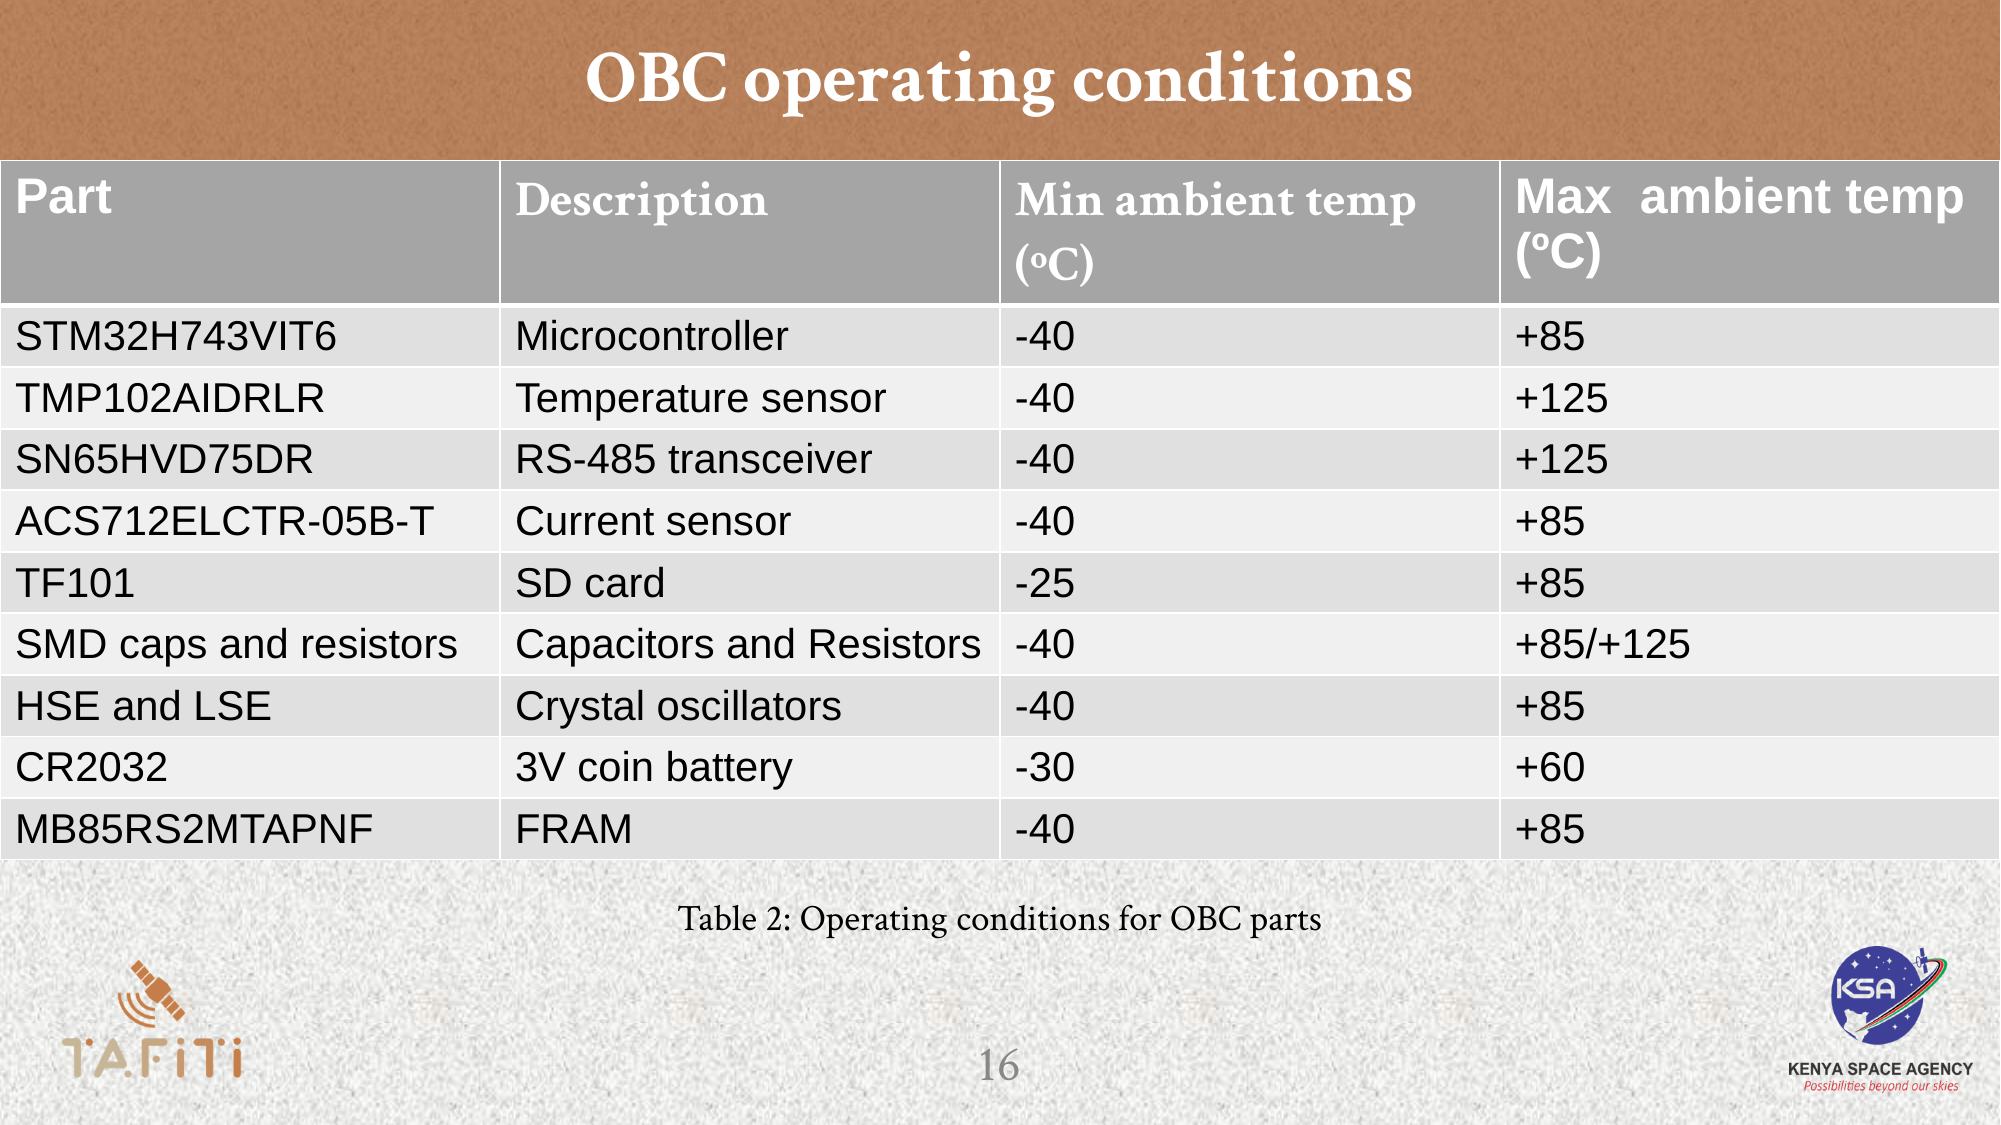

# OBC operating conditions
| Part | Description | Min ambient temp (ºC) | Max ambient temp (ºC) |
| --- | --- | --- | --- |
| STM32H743VIT6 | Microcontroller | -40 | +85 |
| TMP102AIDRLR | Temperature sensor | -40 | +125 |
| SN65HVD75DR | RS-485 transceiver | -40 | +125 |
| ACS712ELCTR-05B-T | Current sensor | -40 | +85 |
| TF101 | SD card | -25 | +85 |
| SMD caps and resistors | Capacitors and Resistors | -40 | +85/+125 |
| HSE and LSE | Crystal oscillators | -40 | +85 |
| CR2032 | 3V coin battery | -30 | +60 |
| MB85RS2MTAPNF | FRAM | -40 | +85 |
Table 2: Operating conditions for OBC parts
16